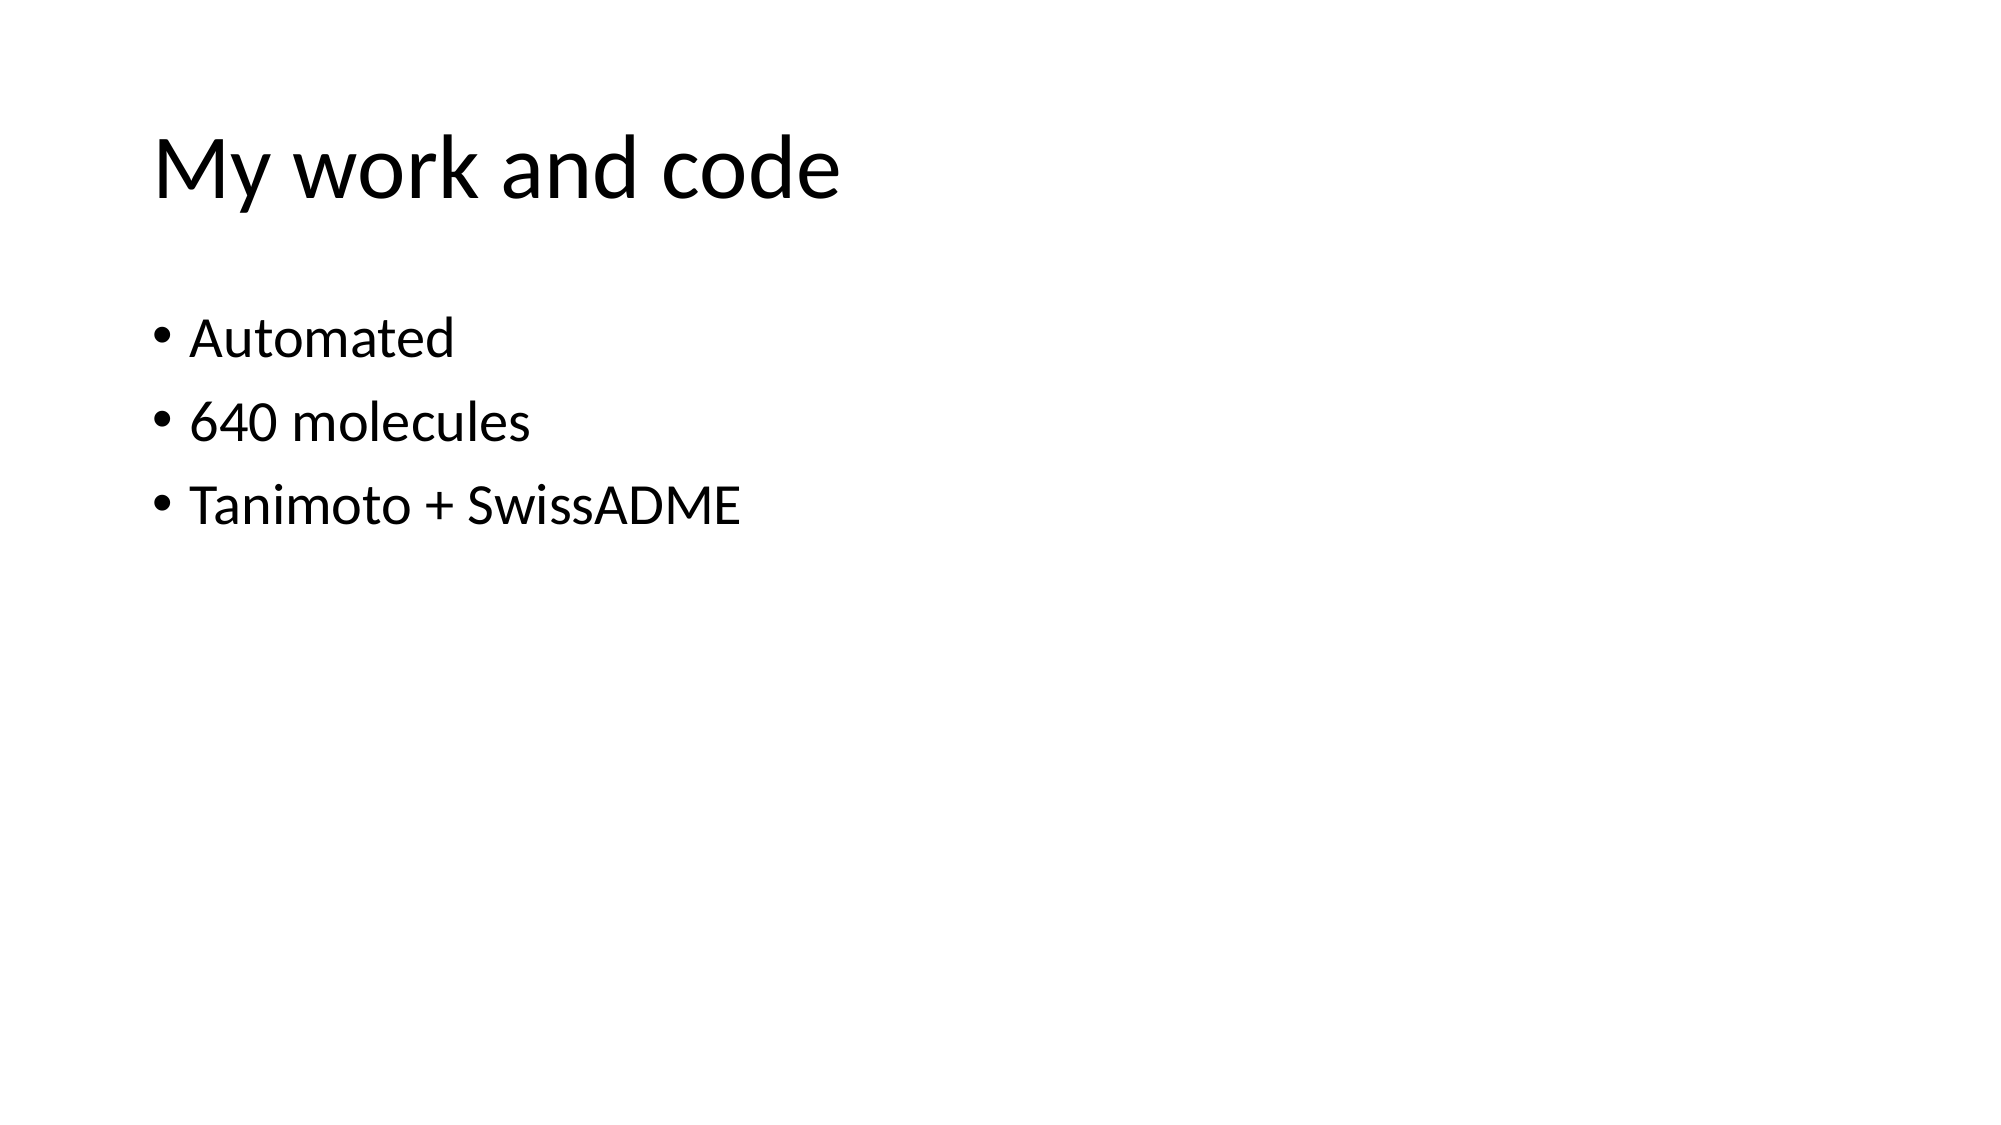

# My work and code
Automated
640 molecules
Tanimoto + SwissADME